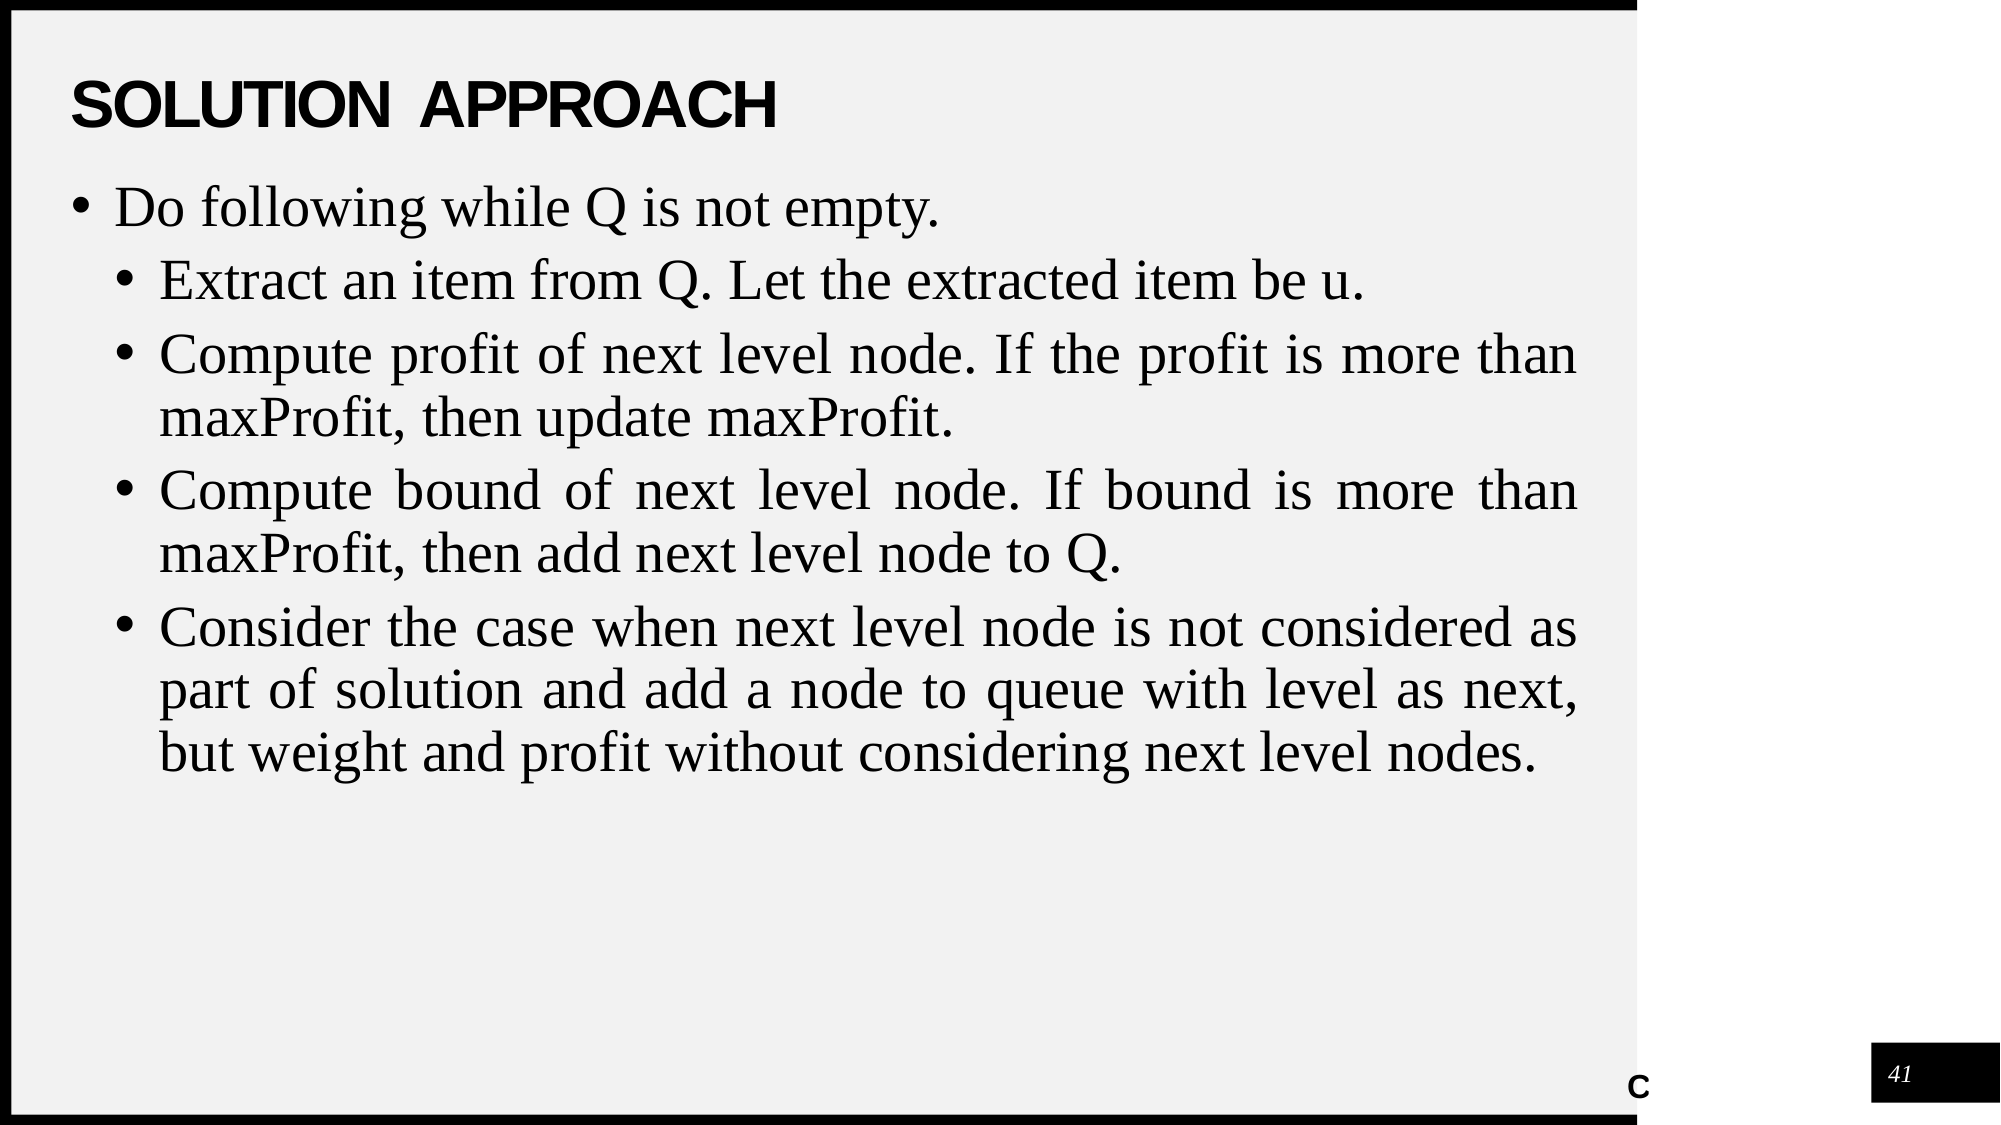

# SOLUTION  APPROACH
Do following while Q is not empty.
Extract an item from Q. Let the extracted item be u.
Compute profit of next level node. If the profit is more than maxProfit, then update maxProfit.
Compute bound of next level node. If bound is more than maxProfit, then add next level node to Q.
Consider the case when next level node is not considered as part of solution and add a node to queue with level as next, but weight and profit without considering next level nodes.

41